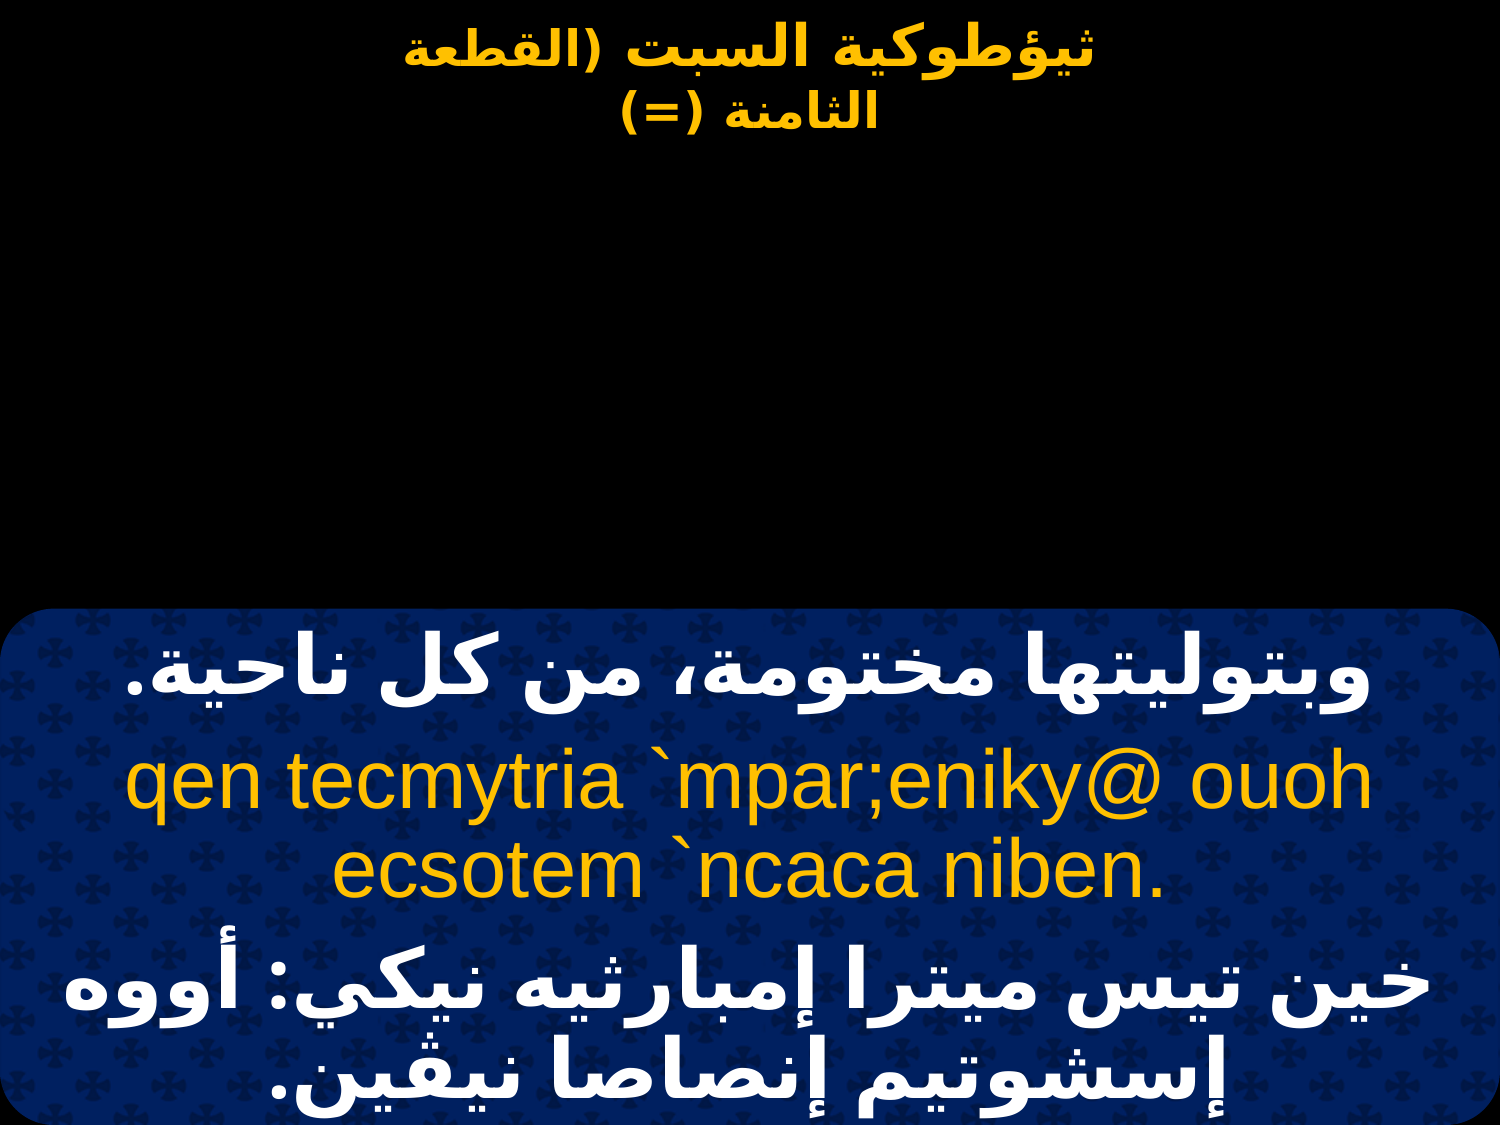

#
وبتوليتها مختومة، من كل ناحية.
qen tecmytria `mpar;eniky@ ouoh ecsotem `ncaca niben.
خين تيس ميترا إمبارثيه نيكي: أووه إسشوتيم إنصاصا نيڤين.